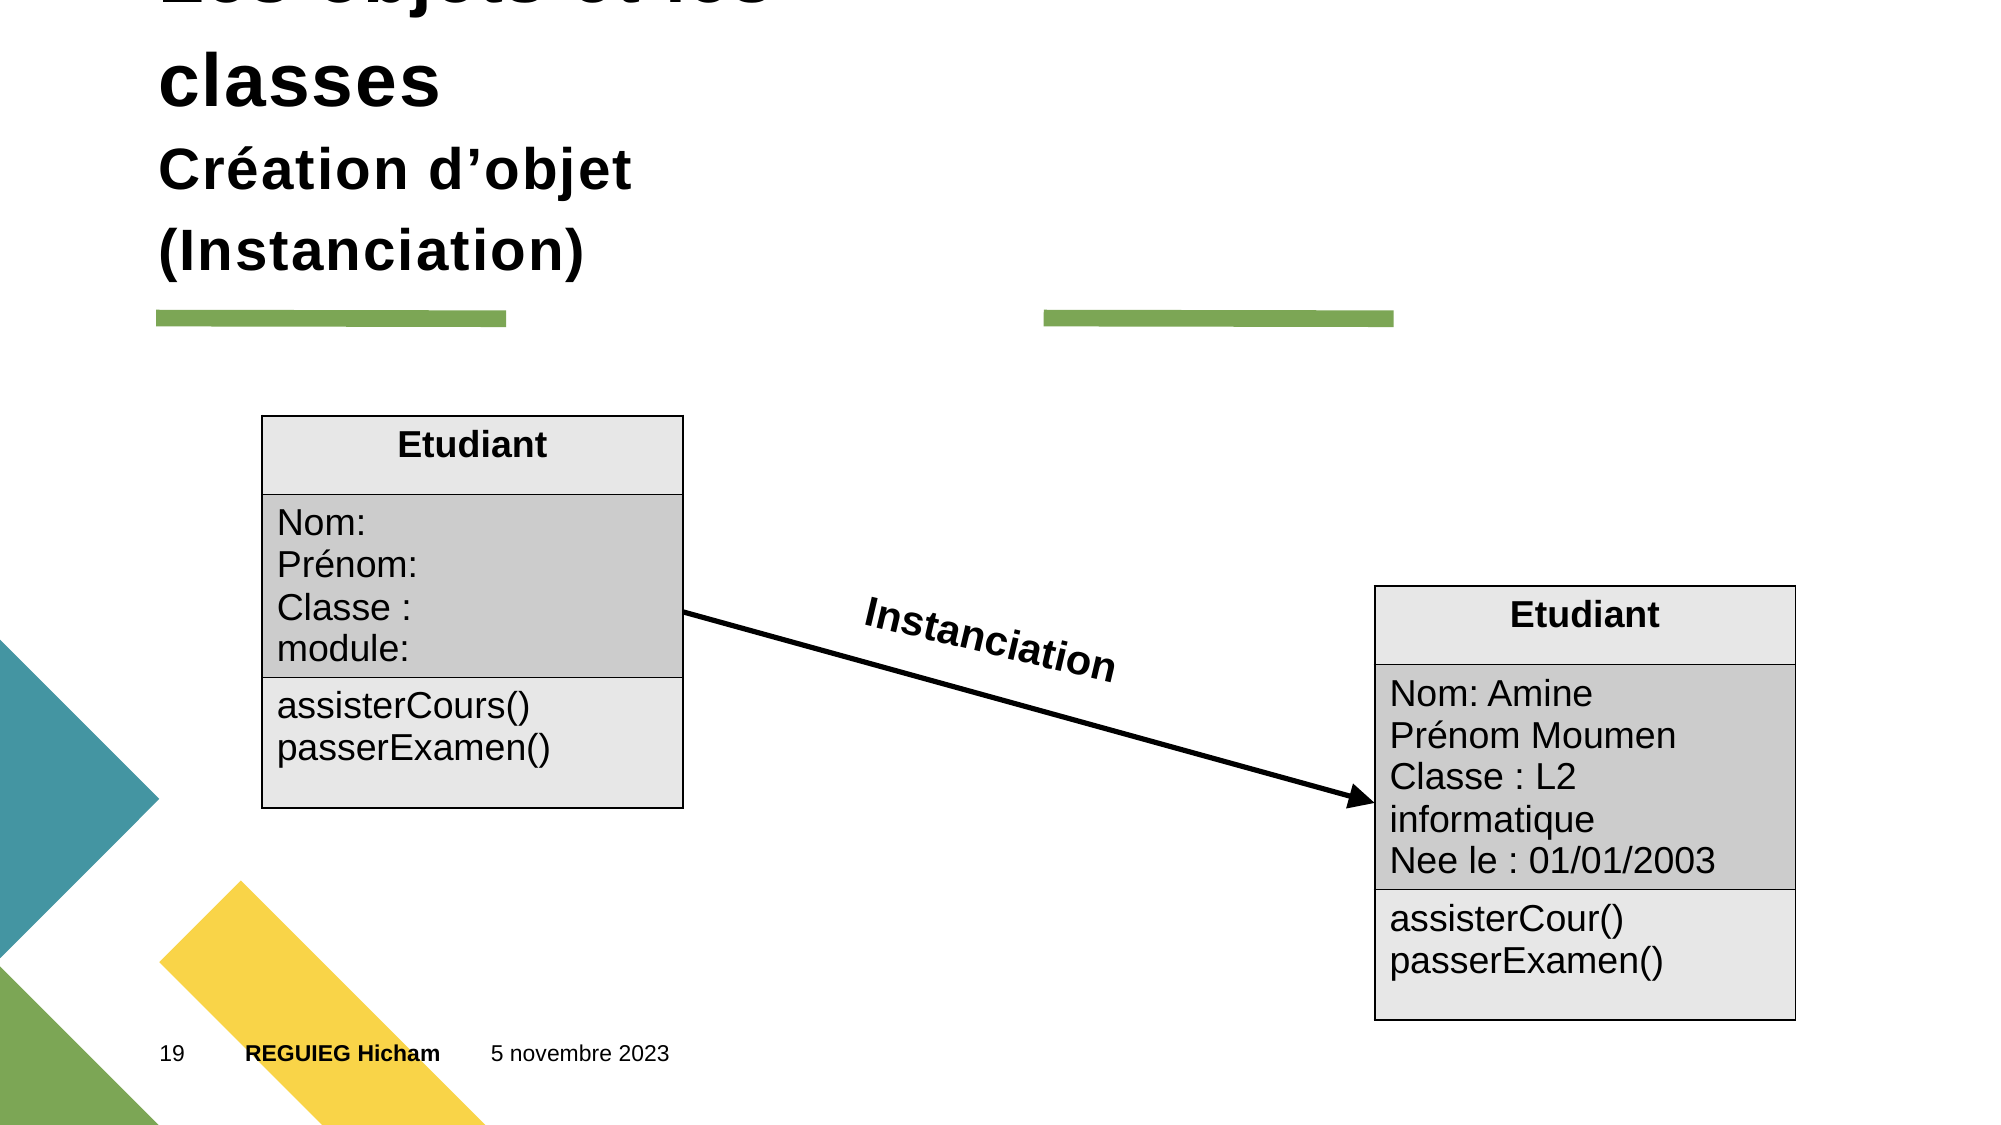

# Les objets et les classes Création d’objet (Instanciation)

| Etudiant |
| --- |
| Nom: Prénom: Classe : module: |
| assisterCours() passerExamen() |
| Etudiant |
| --- |
| Nom: Amine Prénom Moumen Classe : L2 informatique Nee le : 01/01/2003 |
| assisterCour() passerExamen() |
Instanciation
19
REGUIEG Hicham
5 novembre 2023